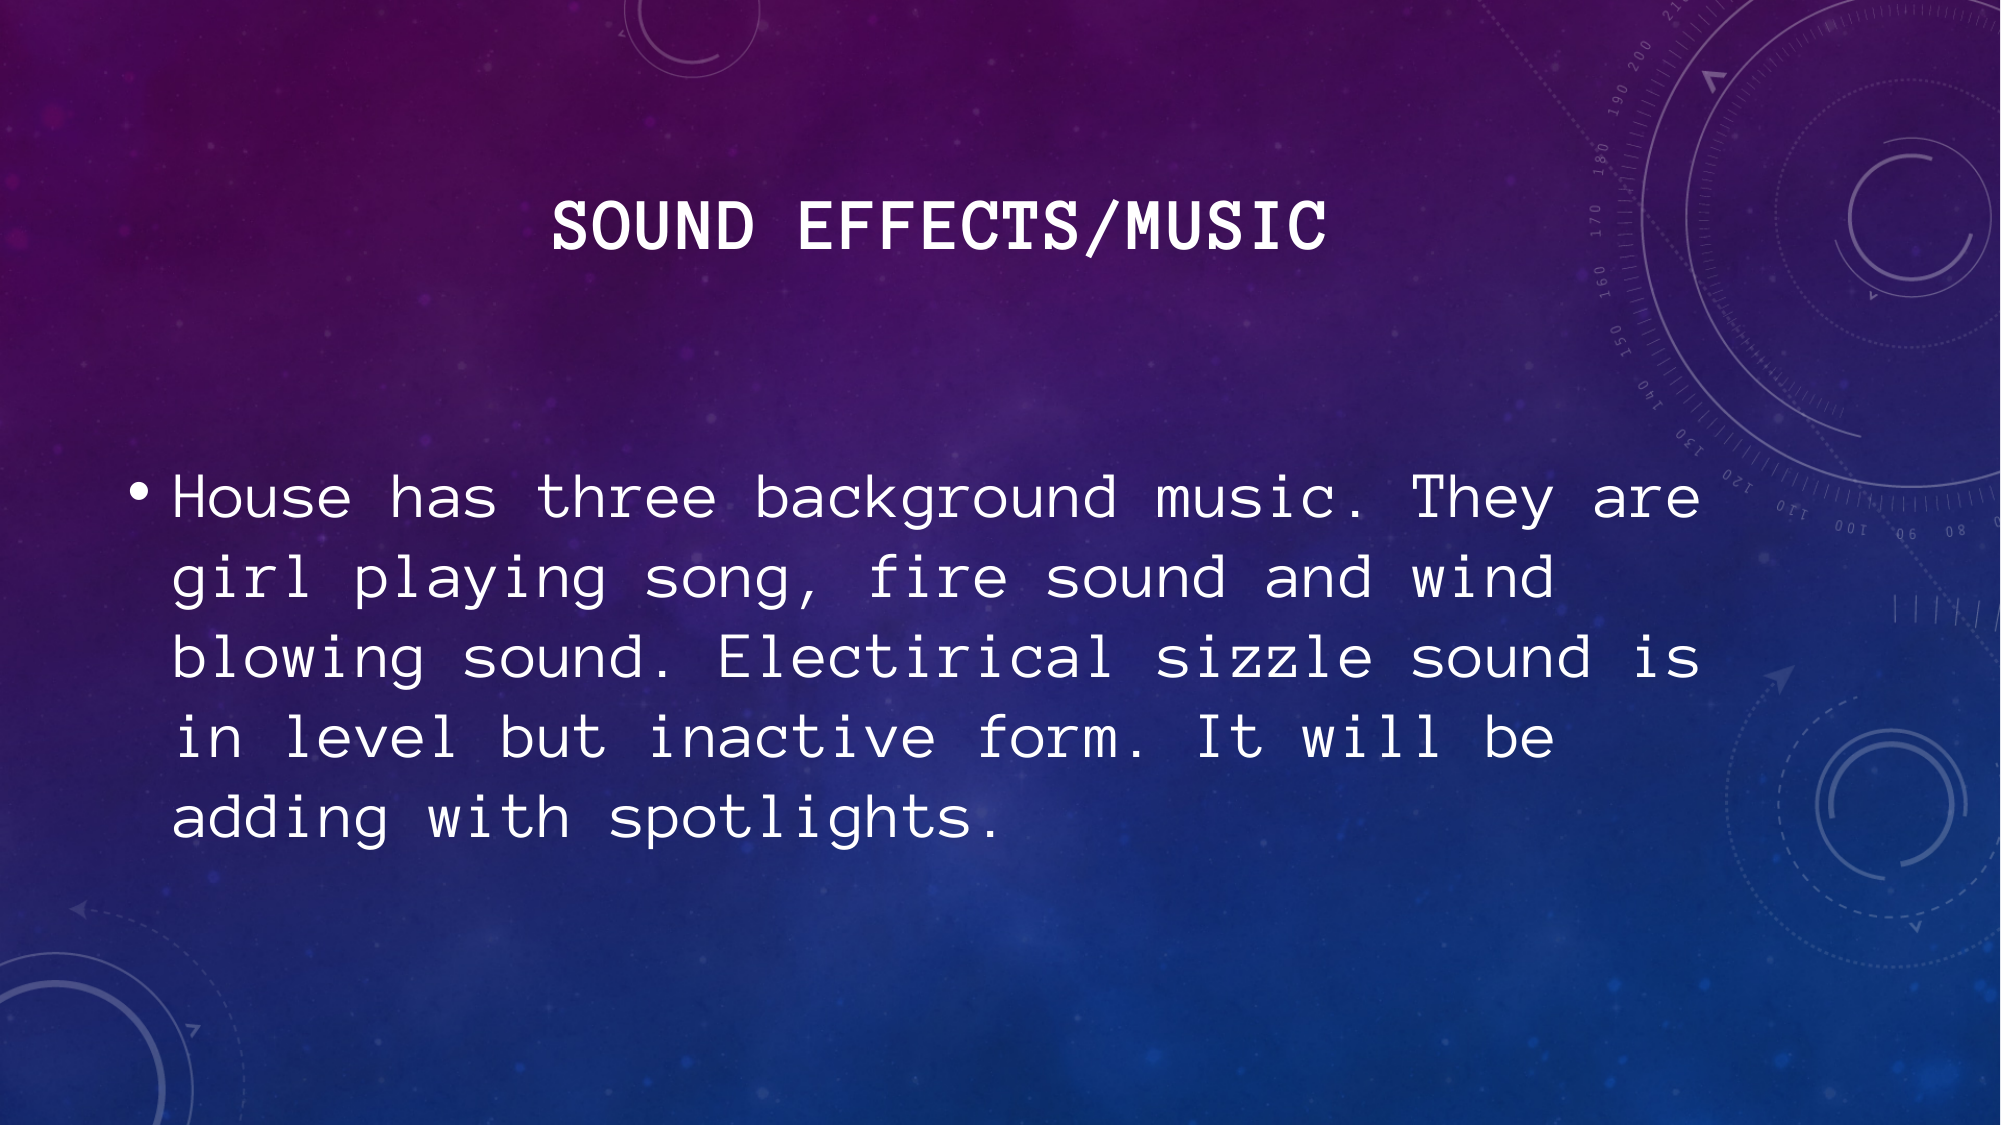

Sound Effects/MUsıc
House has three background music. They are girl playing song, fire sound and wind blowing sound. Electirical sizzle sound is in level but inactive form. It will be adding with spotlights.